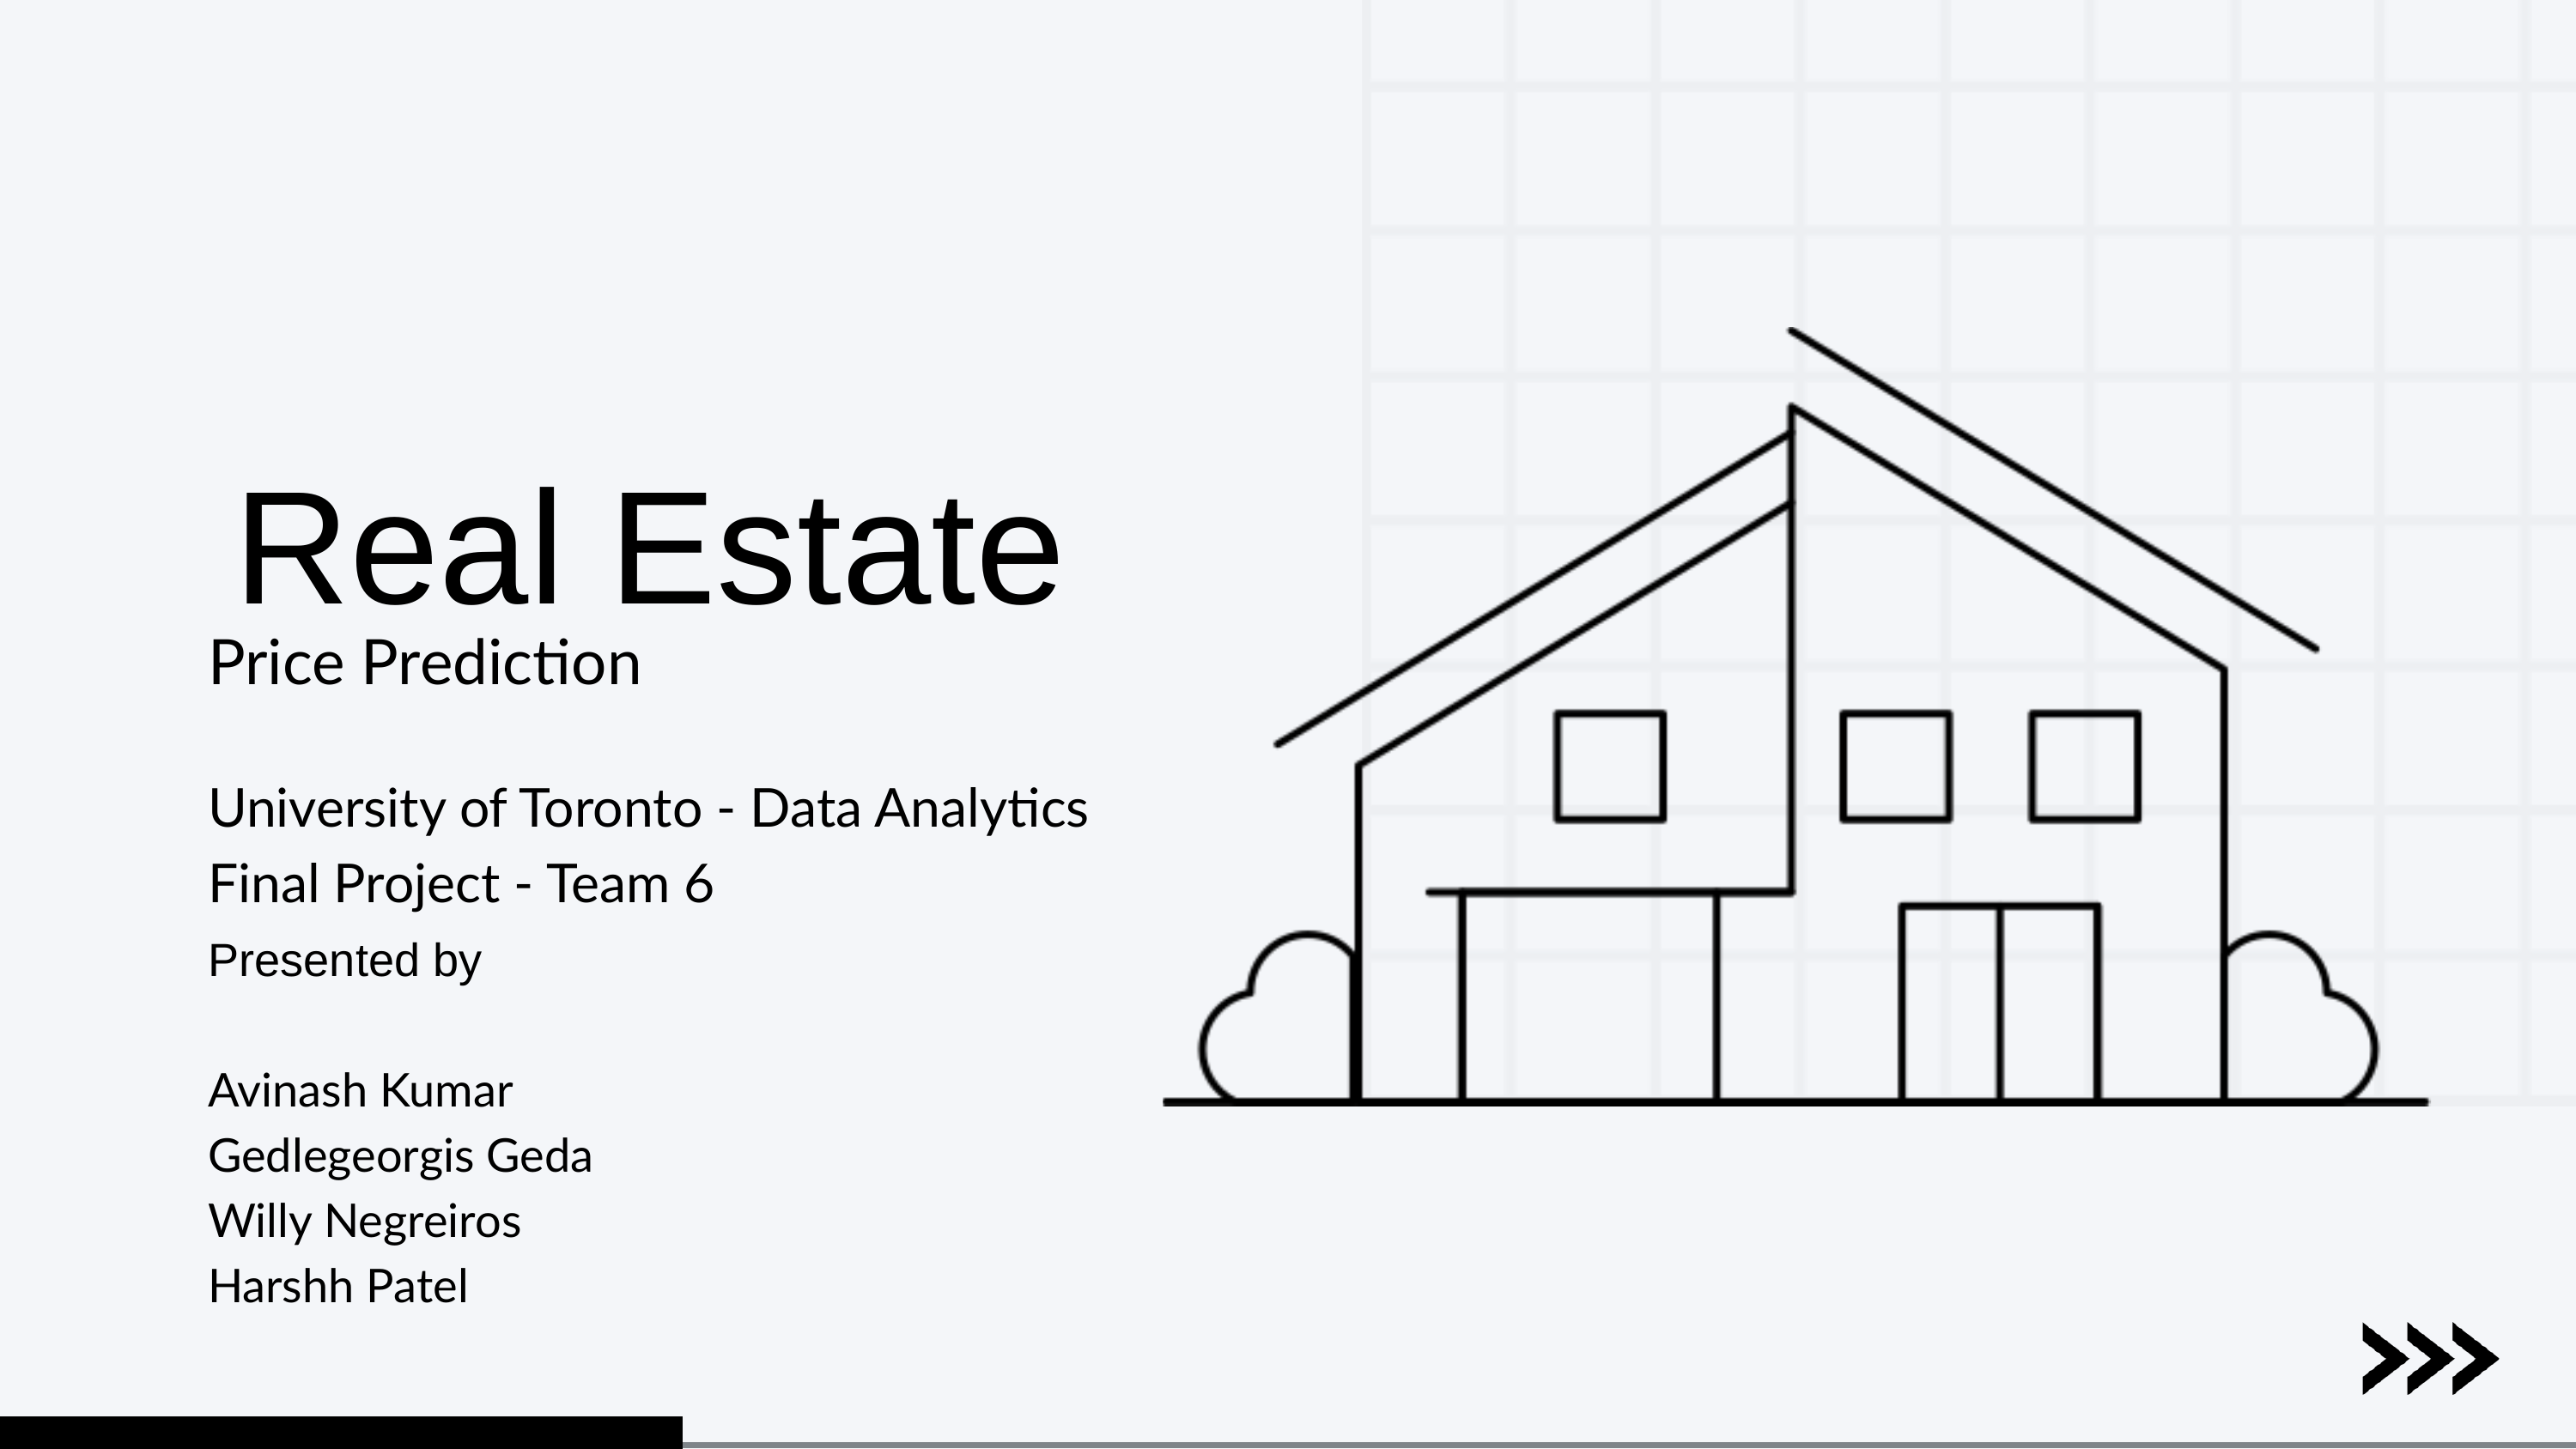

Real Estate
Price Prediction
University of Toronto - Data Analytics
Final Project - Team 6
Presented by

Avinash Kumar
Gedlegeorgis Geda
Willy Negreiros
Harshh Patel